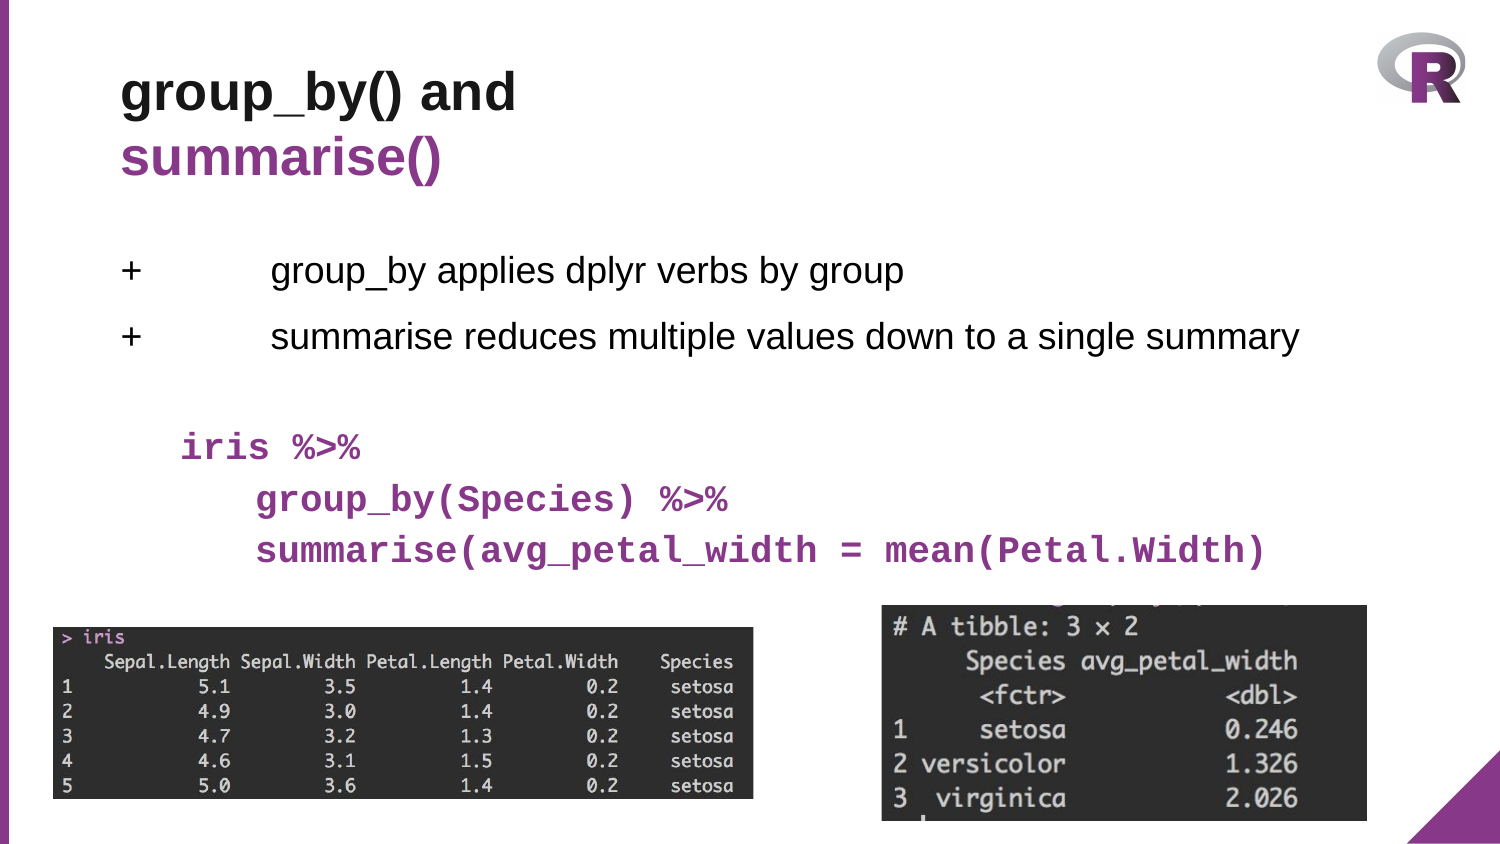

# group_by()	and
summarise()
+	group_by applies dplyr verbs by group
+	summarise reduces multiple values down to a single summary

iris %>%
group_by(Species) %>%  summarise(avg_petal_width = mean(Petal.Width)